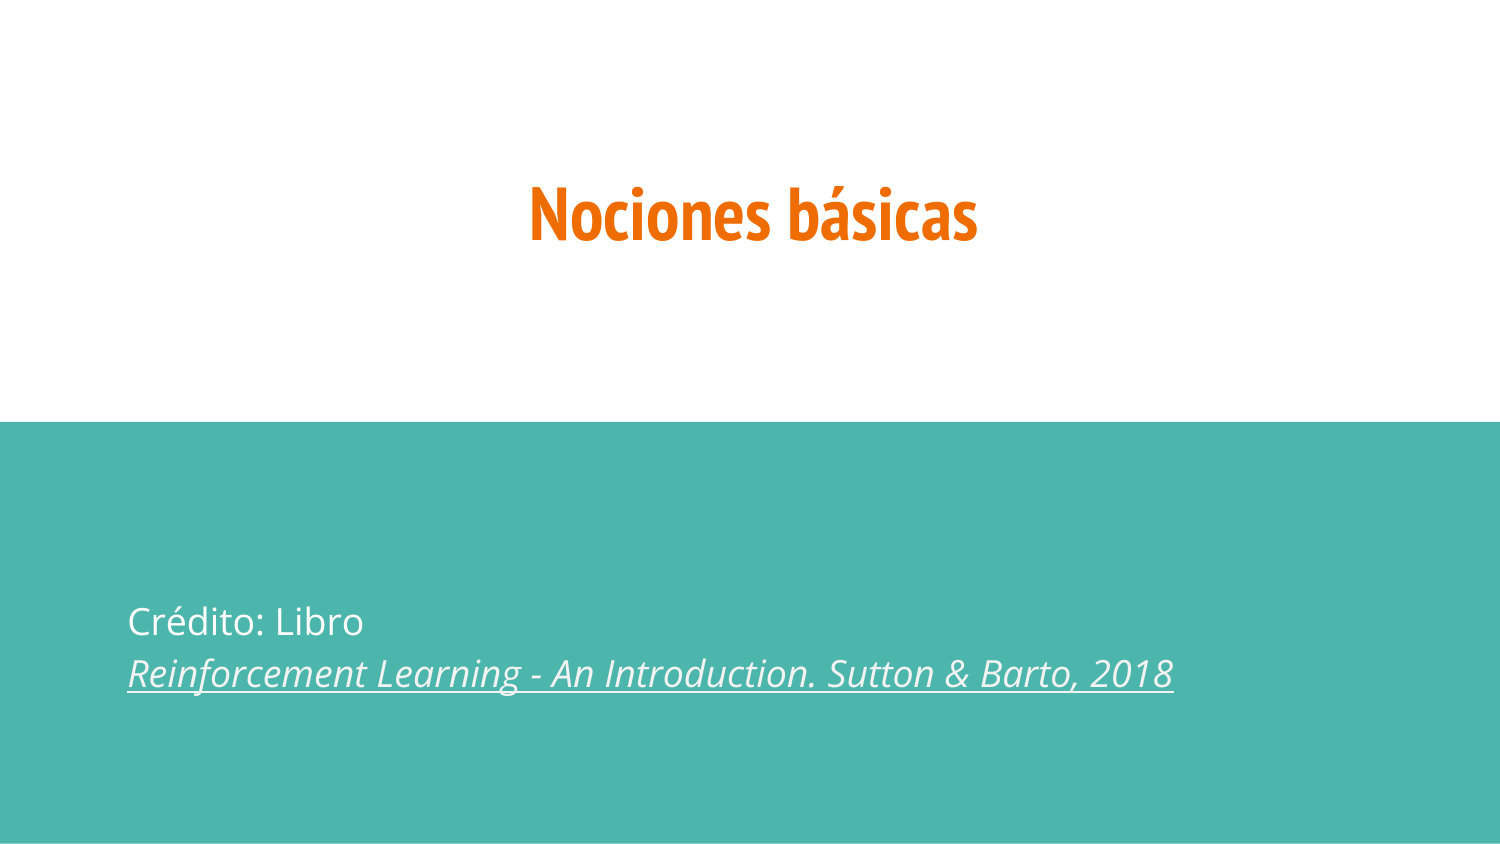

# Nociones básicas
Crédito: Libro Reinforcement Learning - An Introduction. Sutton & Barto, 2018